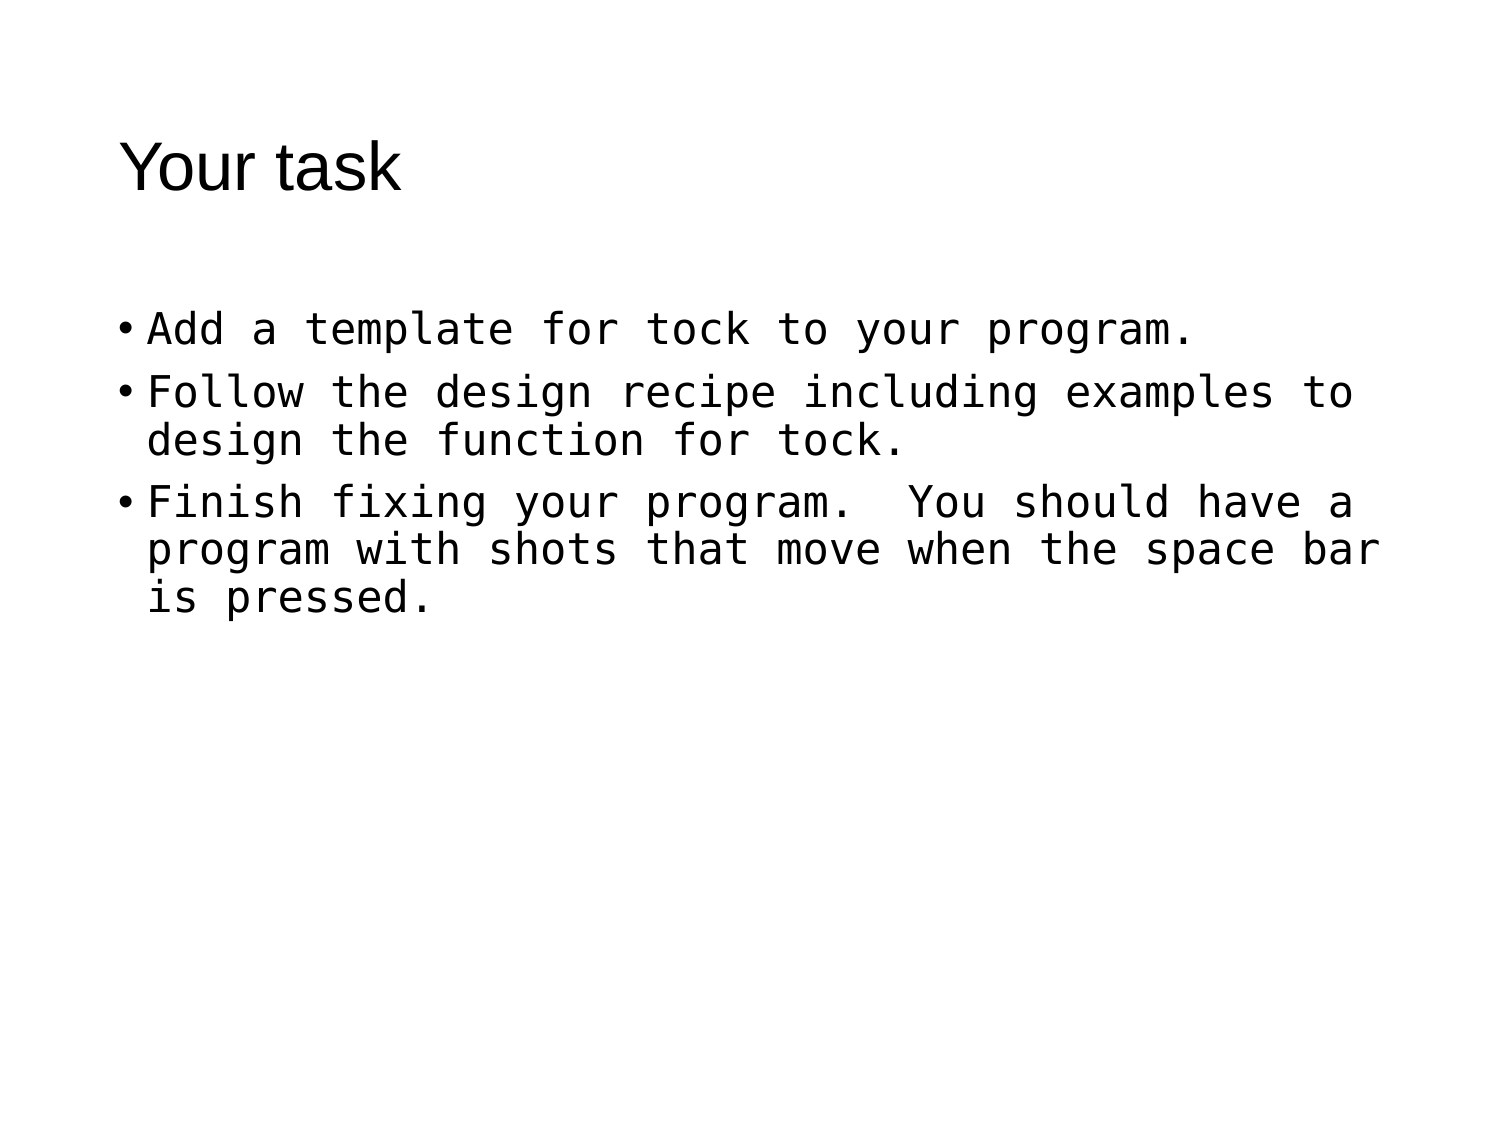

# Your task
Add a template for tock to your program.
Follow the design recipe including examples to design the function for tock.
Finish fixing your program.  You should have a program with shots that move when the space bar is pressed.